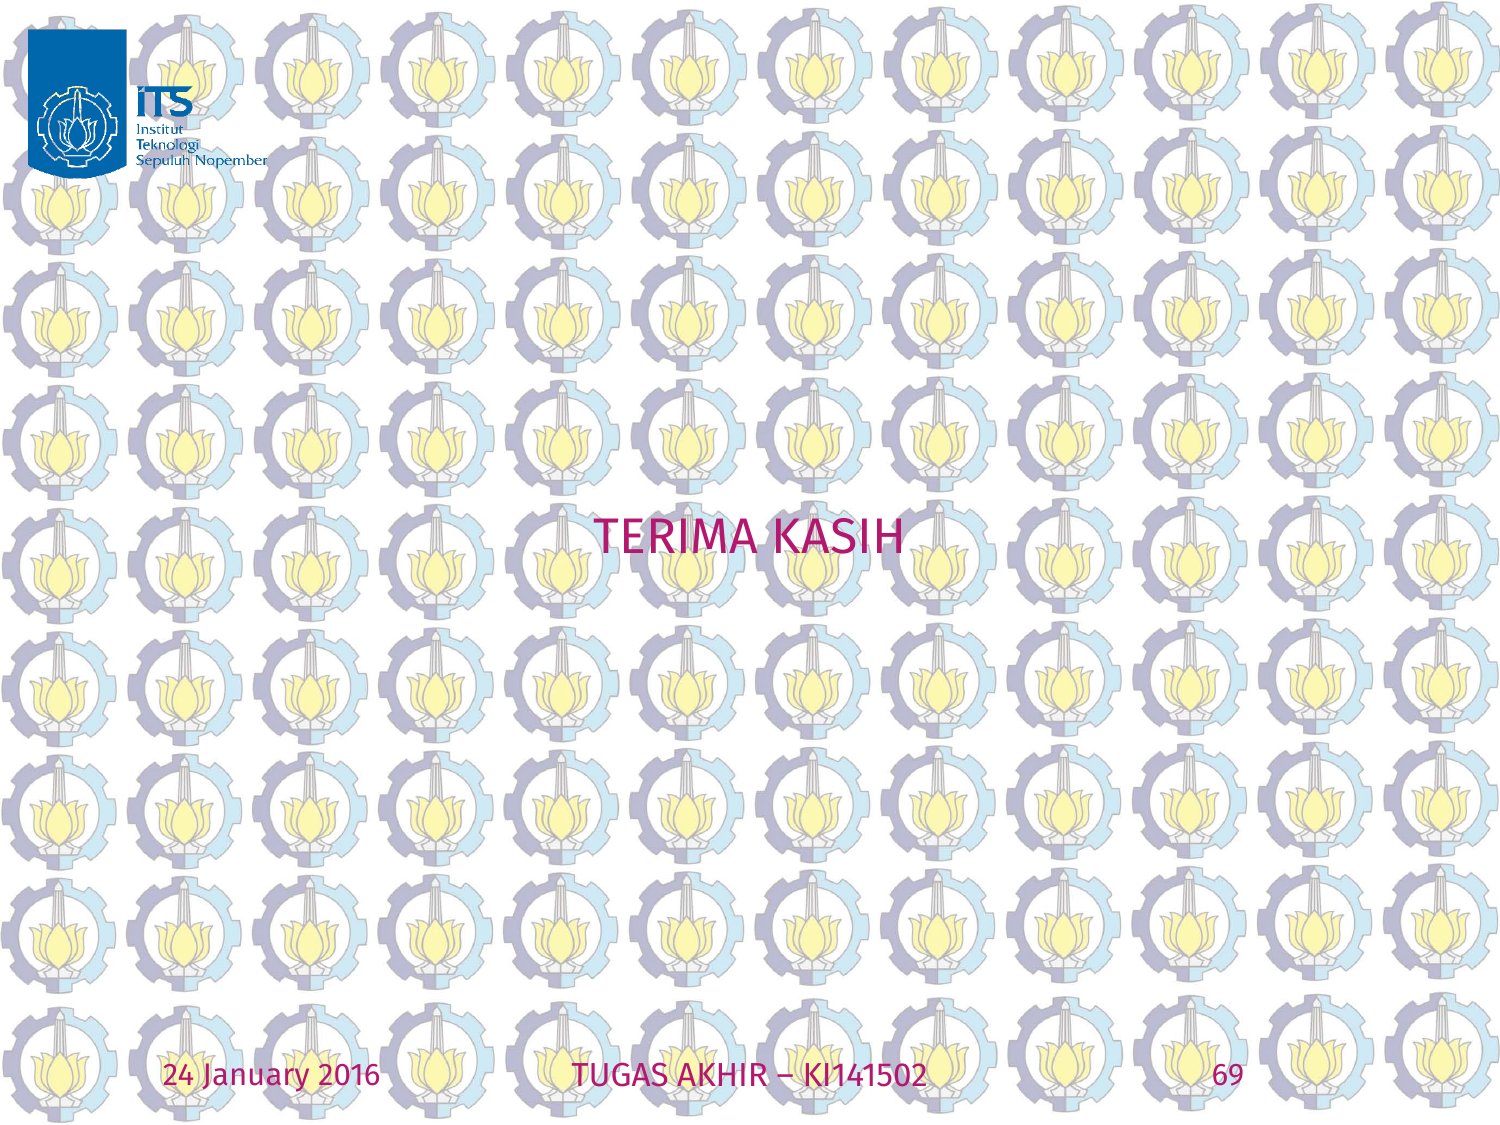

# TERIMA KASIH
24 January 2016
TUGAS AKHIR – KI141502
69